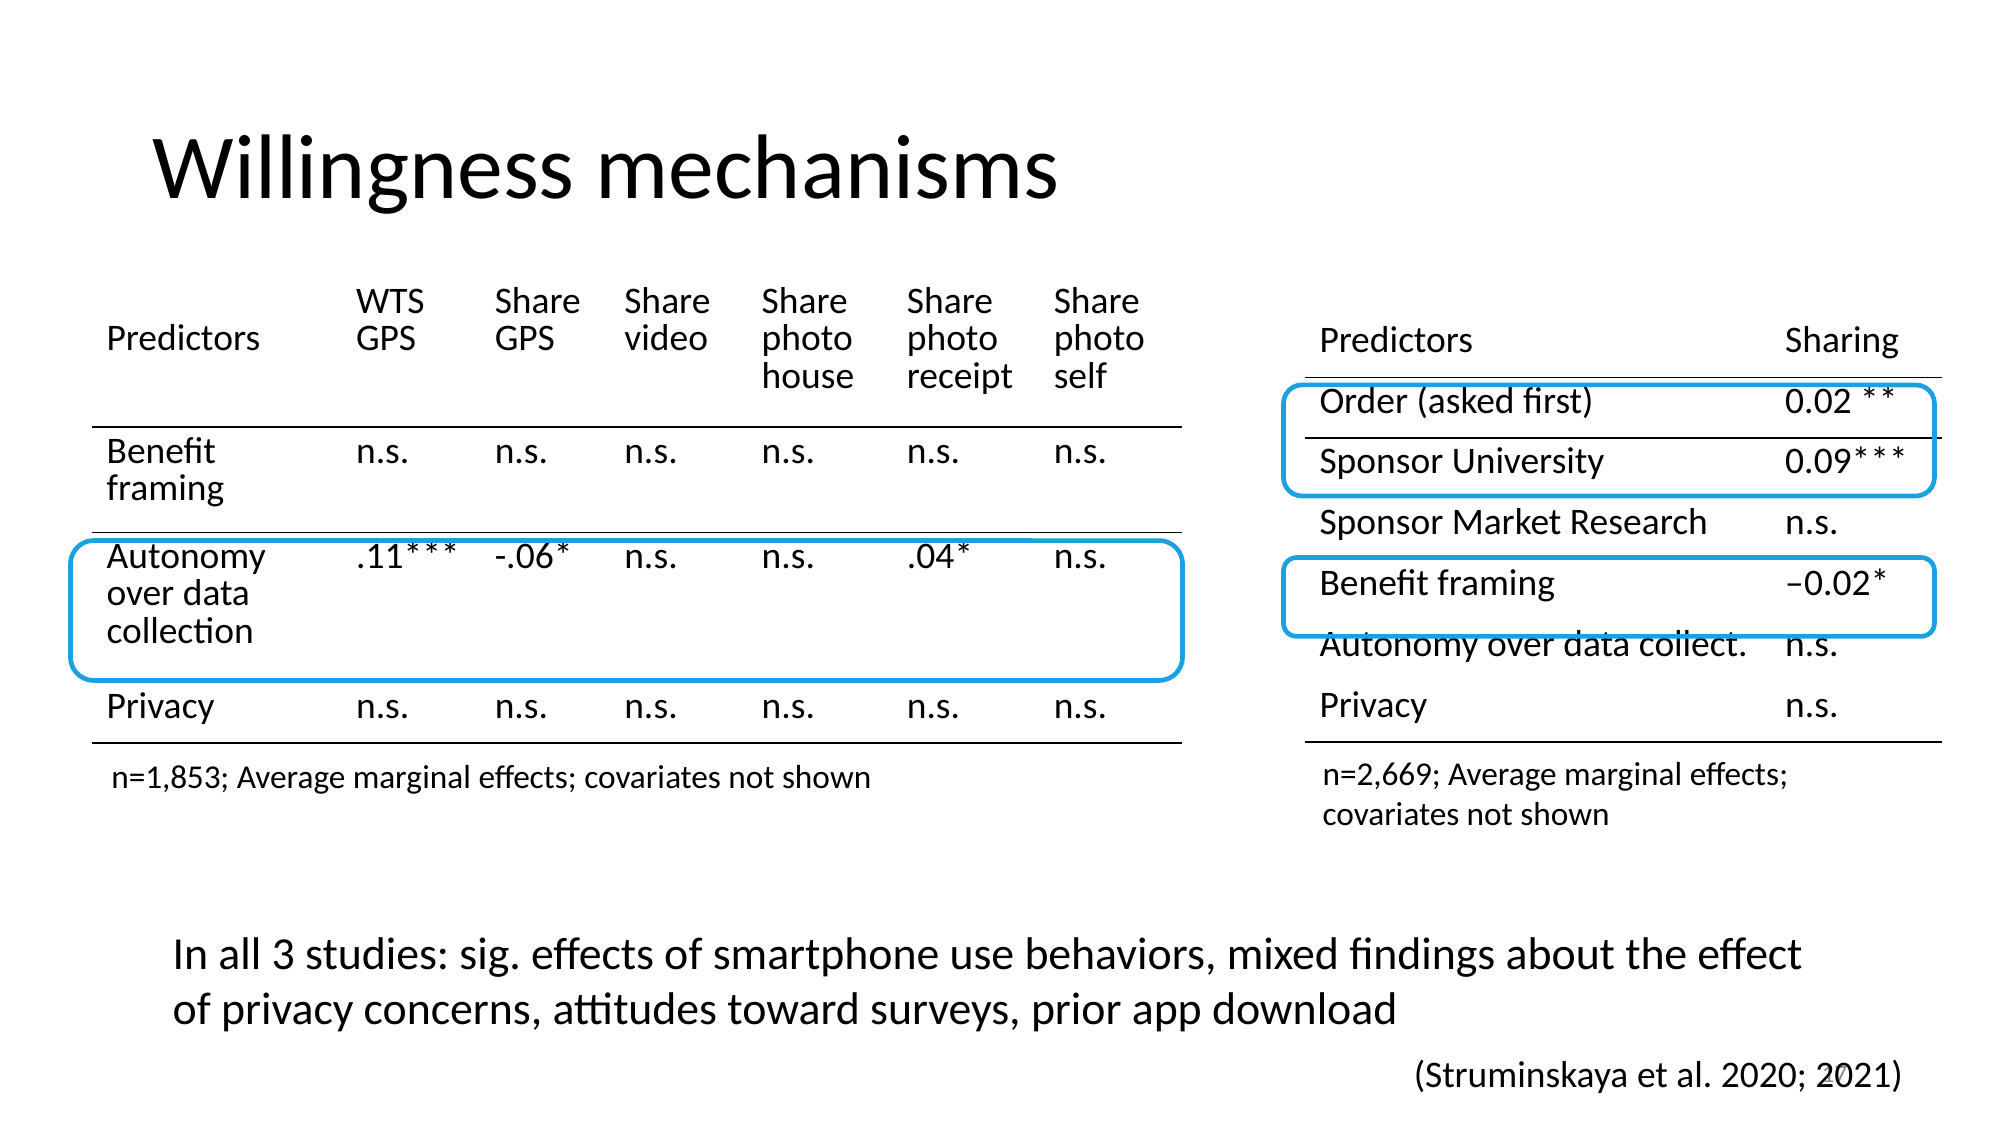

# Willingness mechanisms
| Predictors | WTS GPS | Share GPS | Share video | Share photo house | Share photo receipt | Share photo self |
| --- | --- | --- | --- | --- | --- | --- |
| Benefit framing | n.s. | n.s. | n.s. | n.s. | n.s. | n.s. |
| Autonomy over data collection | .11\*\*\* | -.06\* | n.s. | n.s. | .04\* | n.s. |
| Privacy | n.s. | n.s. | n.s. | n.s. | n.s. | n.s. |
|  |  |  |  |  |  |  |
| Predictors | Sharing |
| --- | --- |
| Order (asked first) | 0.02 \*\* |
| Sponsor University | 0.09\*\*\* |
| Sponsor Market Research | n.s. |
| Benefit framing | –0.02\* |
| Autonomy over data collect. | n.s. |
| Privacy | n.s. |
|  |  |

n=2,669; Average marginal effects;
covariates not shown
n=1,853; Average marginal effects; covariates not shown
In all 3 studies: sig. effects of smartphone use behaviors, mixed findings about the effect of privacy concerns, attitudes toward surveys, prior app download
(Struminskaya et al. 2020; 2021)
17